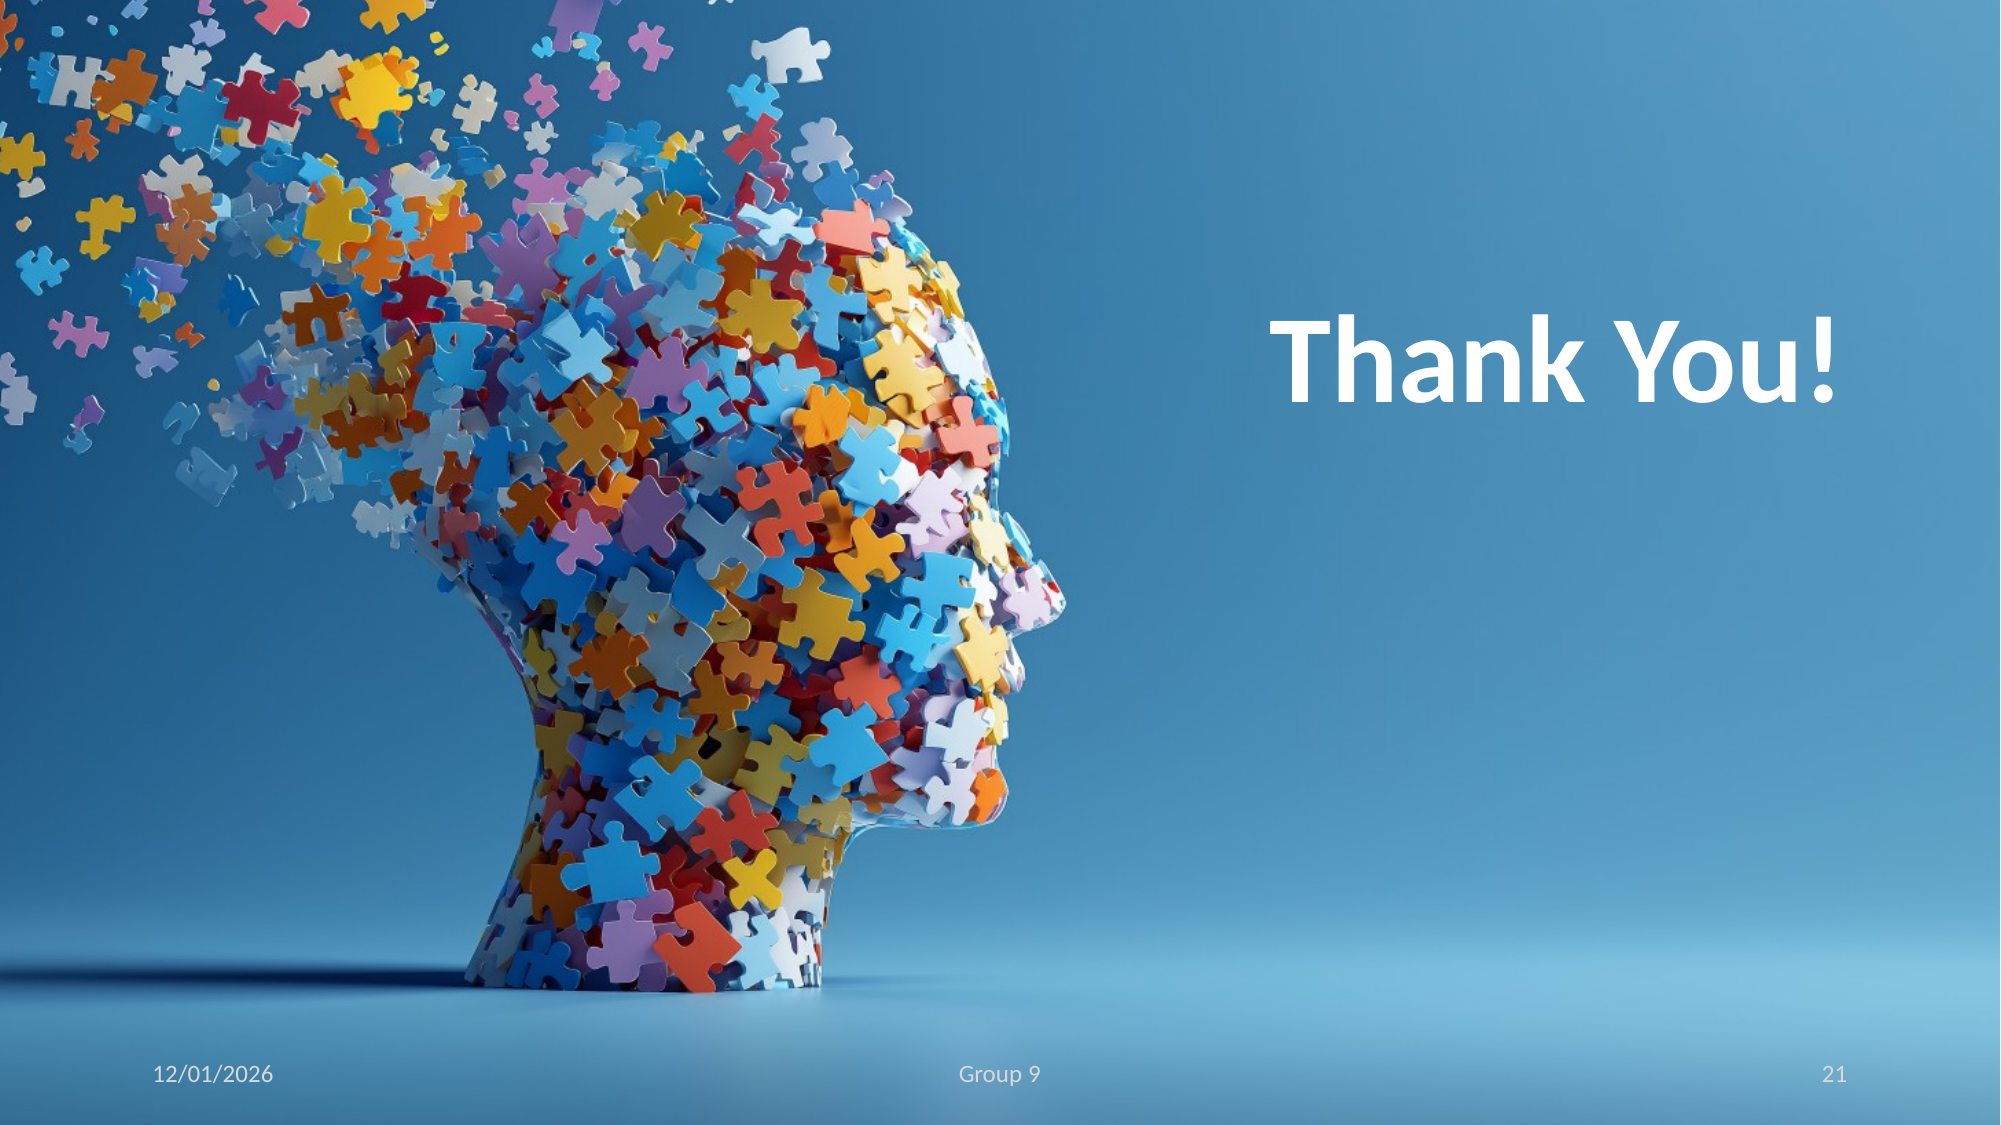

# Thank You!

12/01/2026
Group 9
21